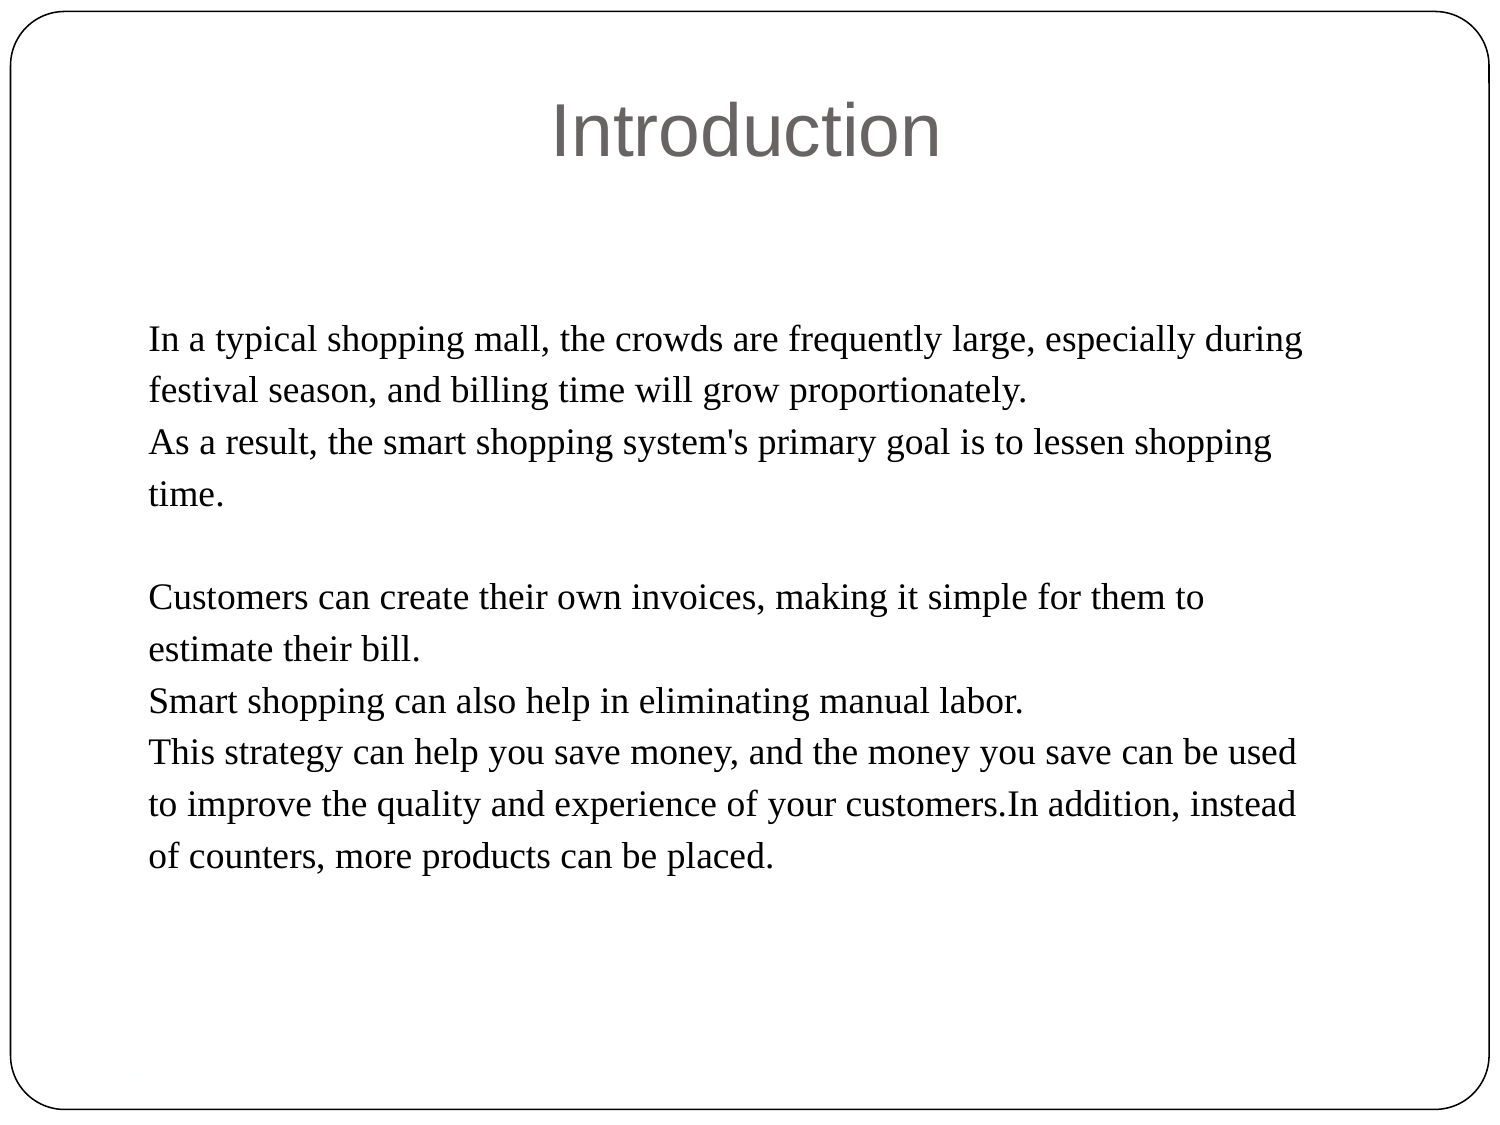

Introduction
In a typical shopping mall, the crowds are frequently large, especially during festival season, and billing time will grow proportionately.
As a result, the smart shopping system's primary goal is to lessen shopping time.

Customers can create their own invoices, making it simple for them to estimate their bill.
Smart shopping can also help in eliminating manual labor.
This strategy can help you save money, and the money you save can be used to improve the quality and experience of your customers.In addition, instead of counters, more products can be placed.
1